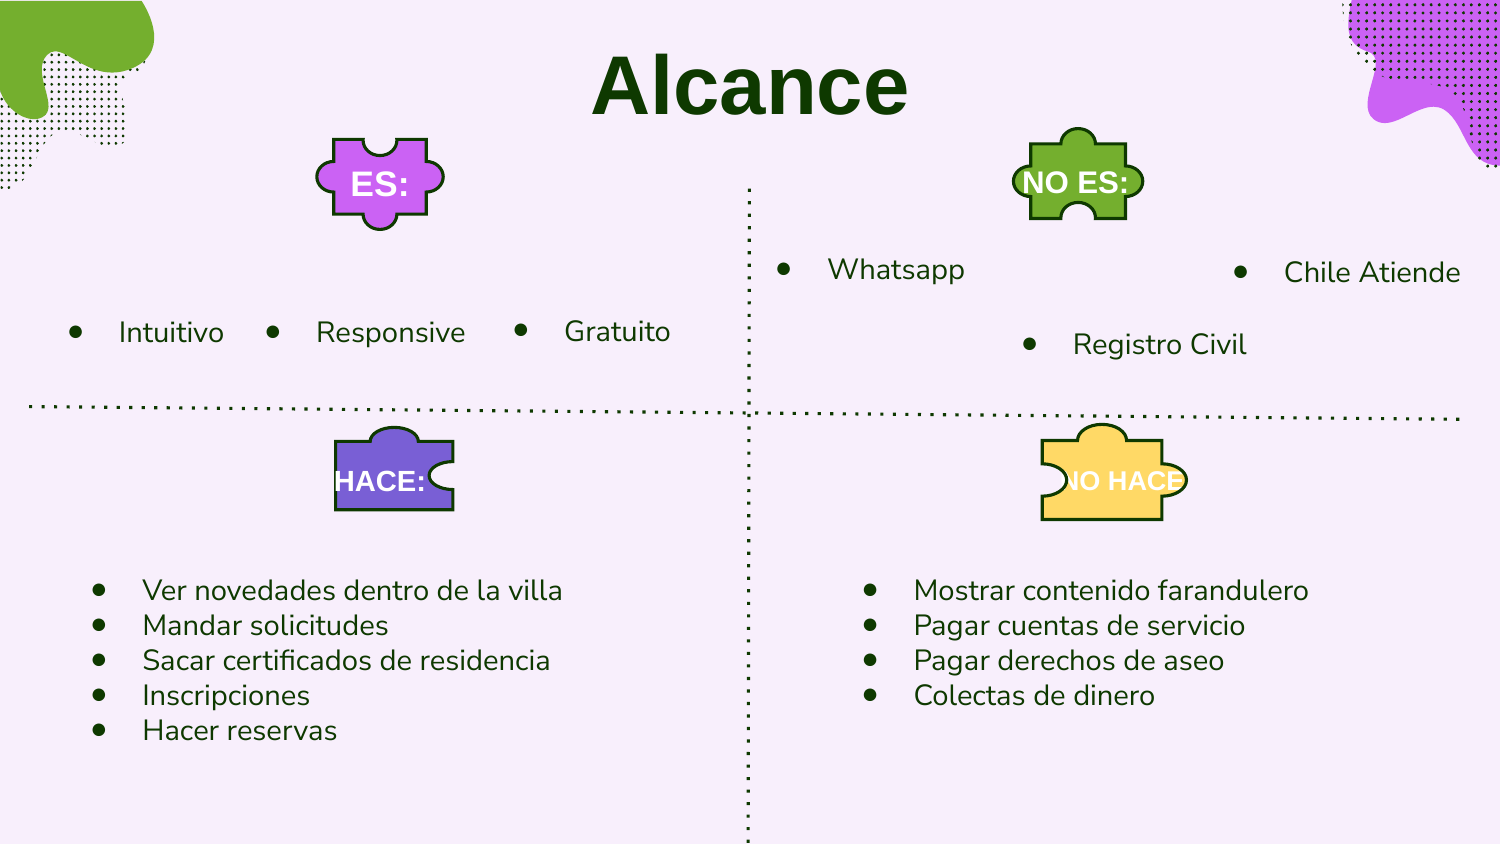

# Alcance

ES:
NO ES:
Whatsapp
Chile Atiende
Gratuito
Intuitivo
Responsive
Registro Civil

HACE:
NO HACE
Ver novedades dentro de la villa
Mandar solicitudes
Sacar certificados de residencia
Inscripciones
Hacer reservas
Mostrar contenido farandulero
Pagar cuentas de servicio
Pagar derechos de aseo
Colectas de dinero